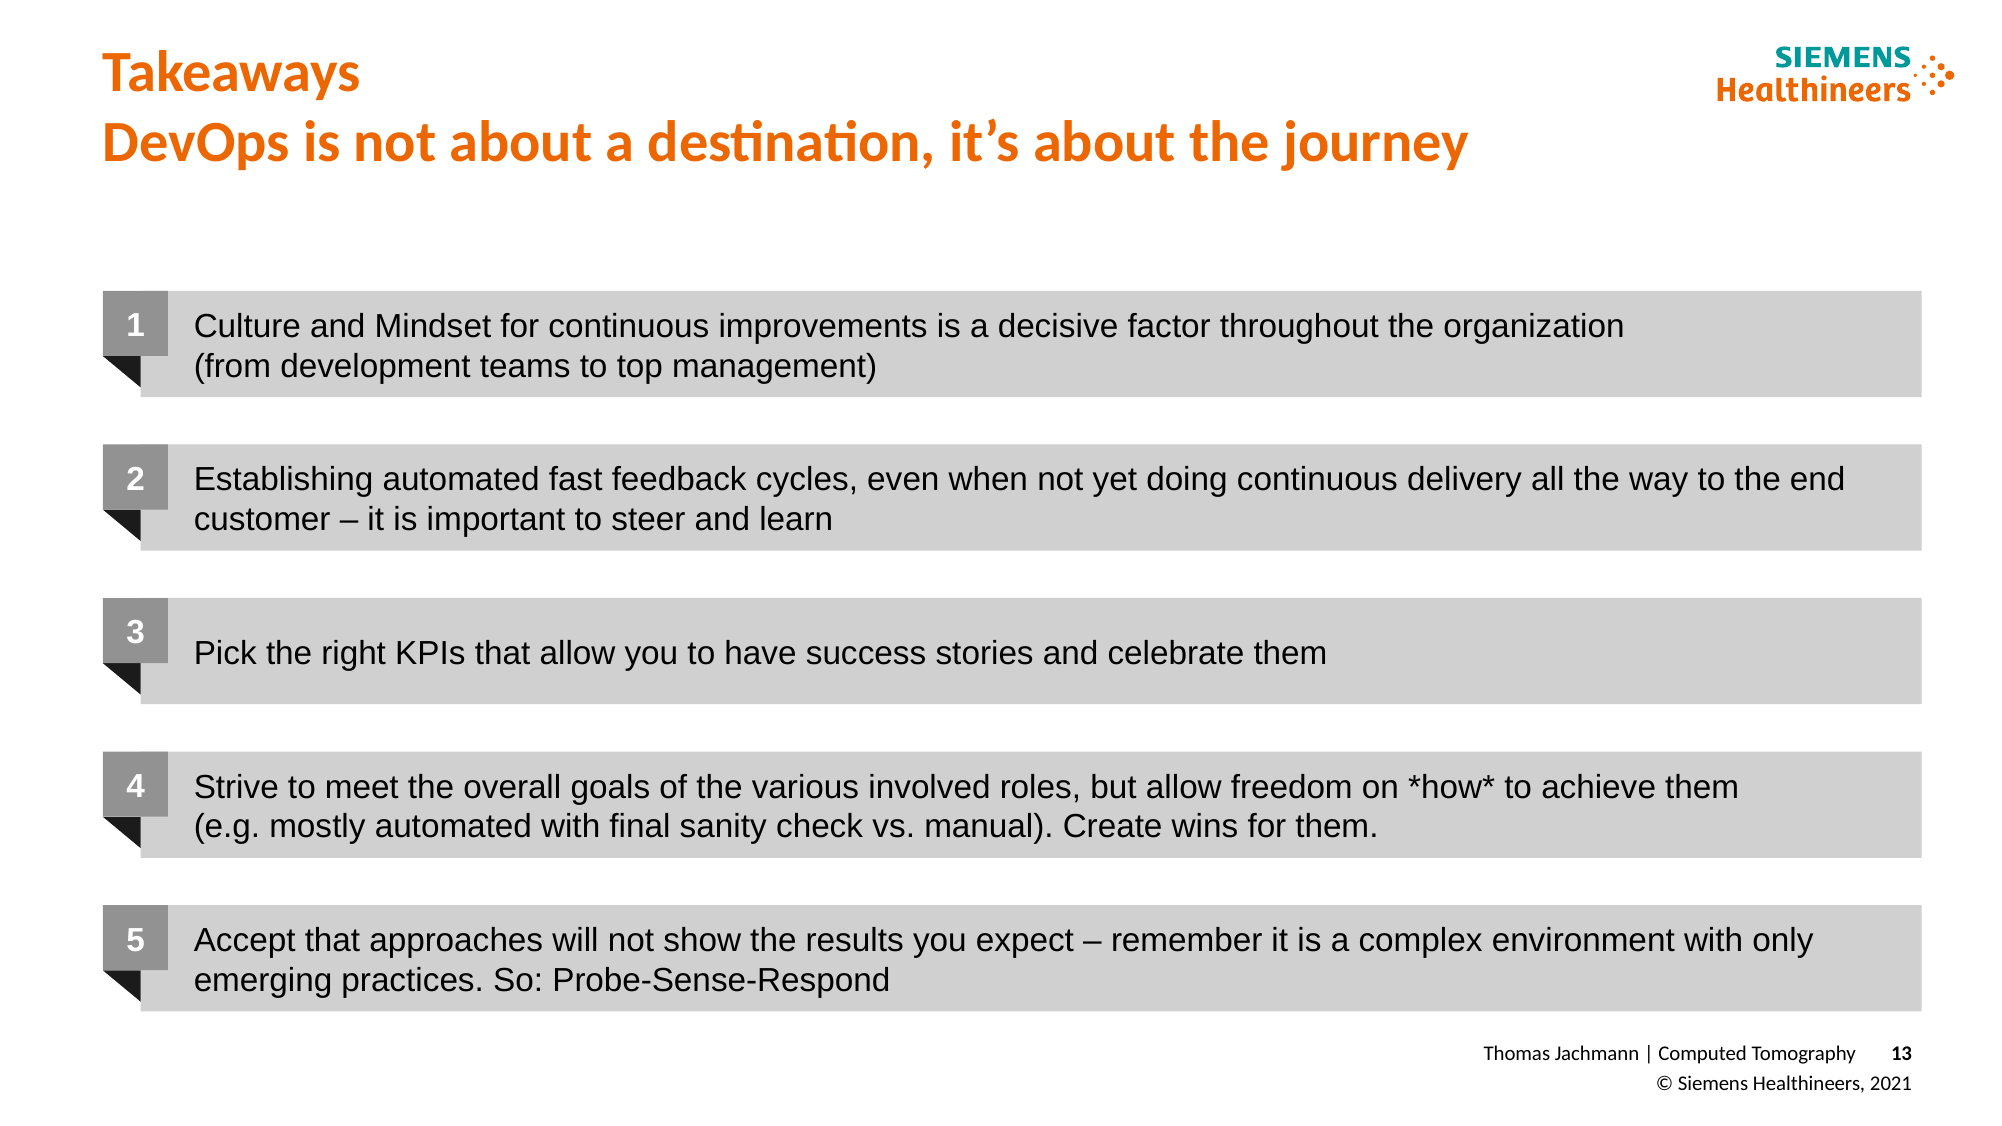

Takeaways
DevOps is not about a destination, it’s about the journey
1

Culture and Mindset for continuous improvements is a decisive factor throughout the organization
(from development teams to top management)
2

Establishing automated fast feedback cycles, even when not yet doing continuous delivery all the way to the end customer – it is important to steer and learn
3

Pick the right KPIs that allow you to have success stories and celebrate them
4

Strive to meet the overall goals of the various involved roles, but allow freedom on *how* to achieve them
(e.g. mostly automated with final sanity check vs. manual). Create wins for them.
5

Accept that approaches will not show the results you expect – remember it is a complex environment with only emerging practices. So: Probe-Sense-Respond
Thomas Jachmann | Computed Tomography